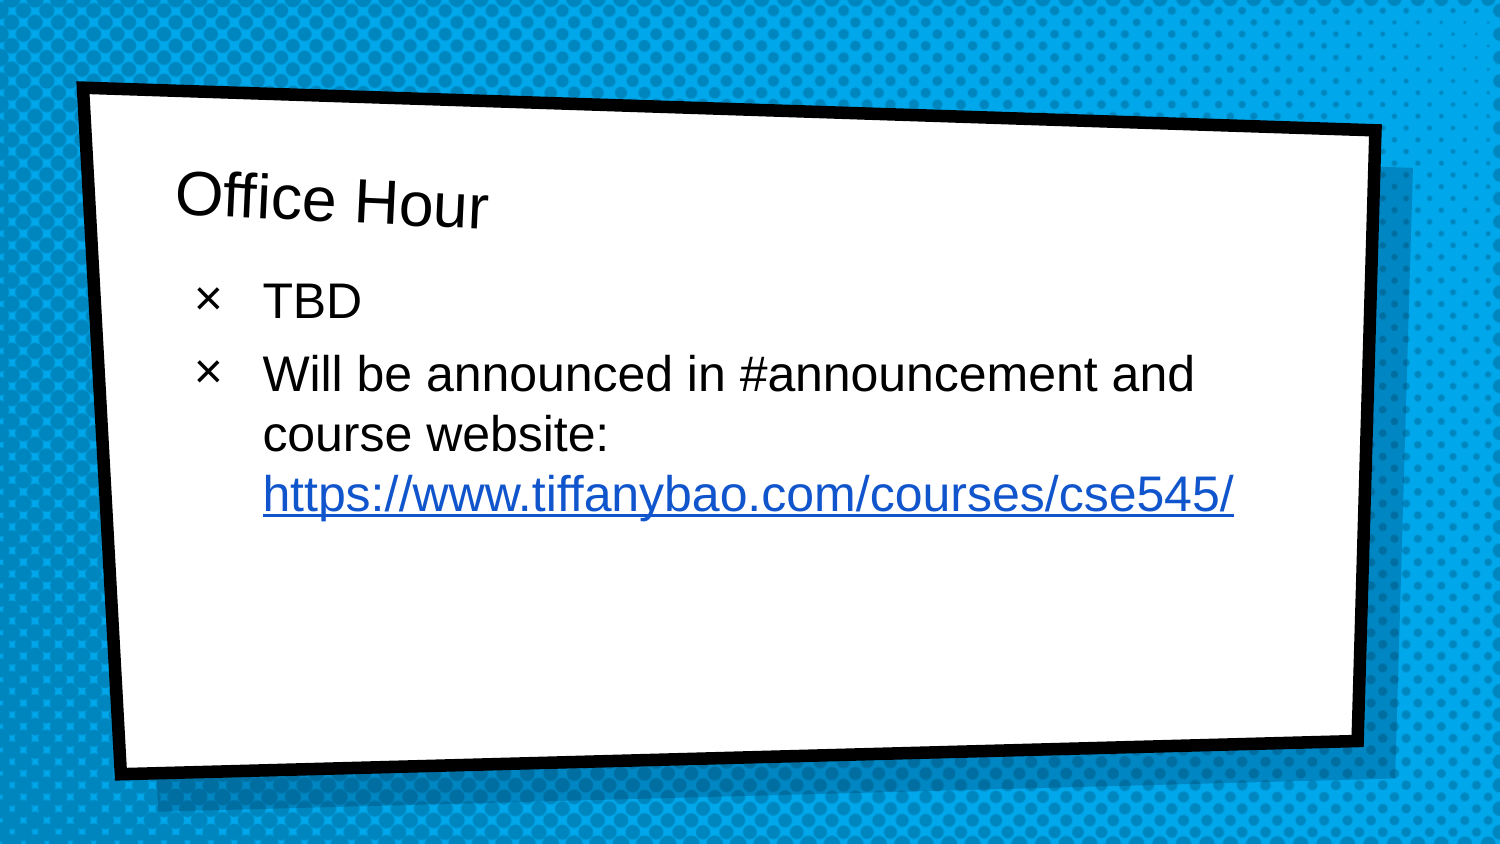

# Office Hour
TBD
Will be announced in #announcement and course website: https://www.tiffanybao.com/courses/cse545/